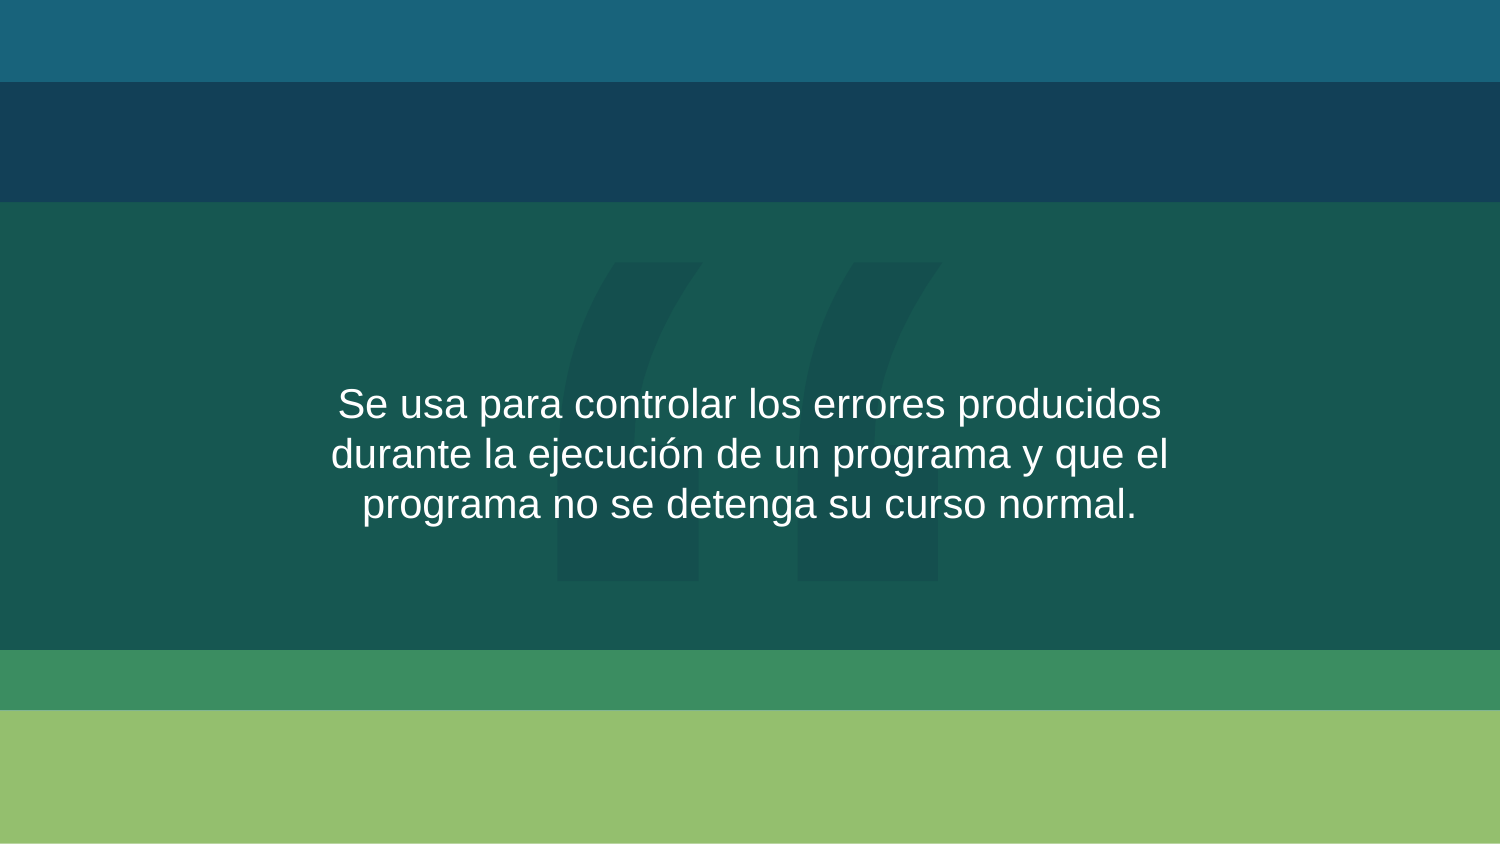

Se usa para controlar los errores producidos durante la ejecución de un programa y que el programa no se detenga su curso normal.